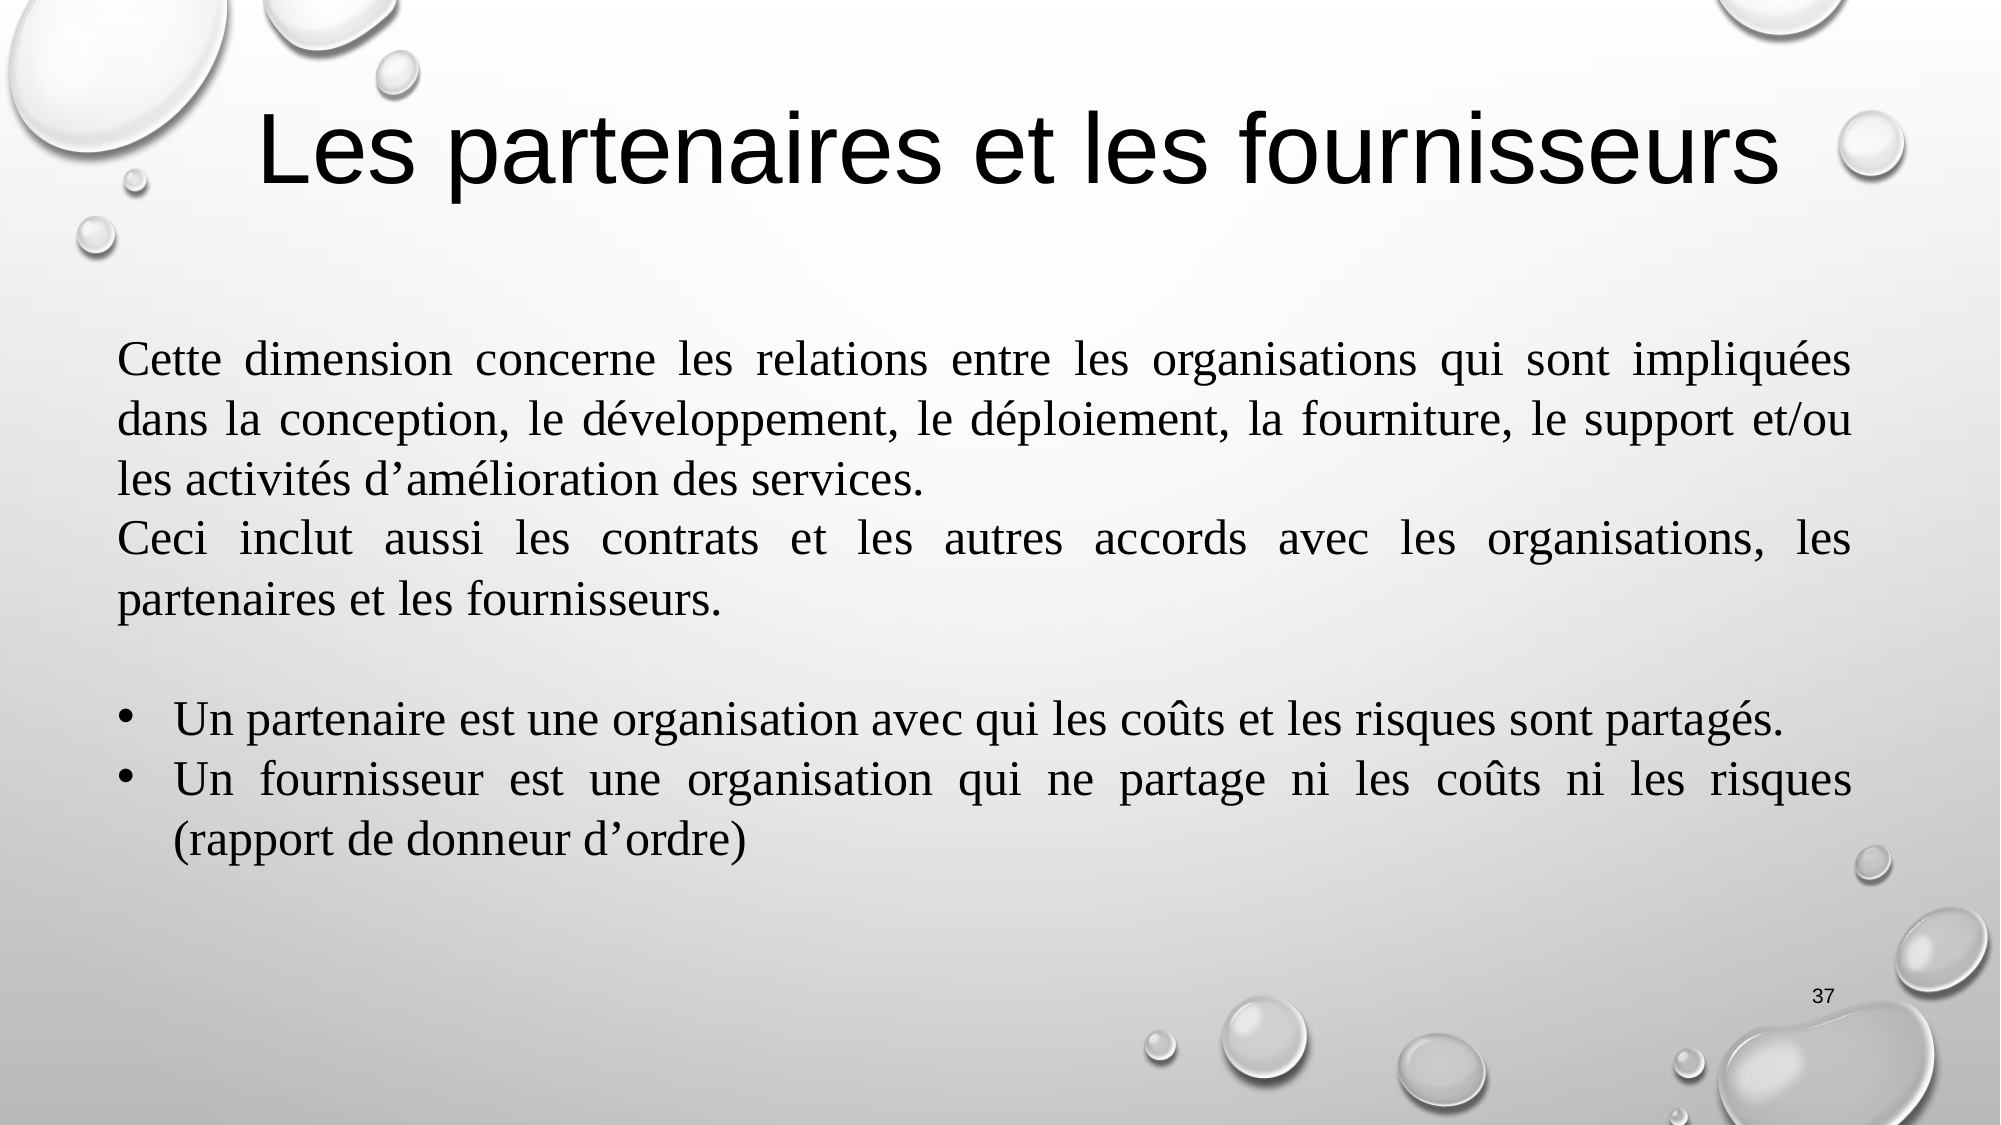

Les partenaires et les fournisseurs
Cette dimension concerne les relations entre les organisations qui sont impliquées dans la conception, le développement, le déploiement, la fourniture, le support et/ou les activités d’amélioration des services.
Ceci inclut aussi les contrats et les autres accords avec les organisations, les partenaires et les fournisseurs.

Un partenaire est une organisation avec qui les coûts et les risques sont partagés.
Un fournisseur est une organisation qui ne partage ni les coûts ni les risques (rapport de donneur d’ordre)

37